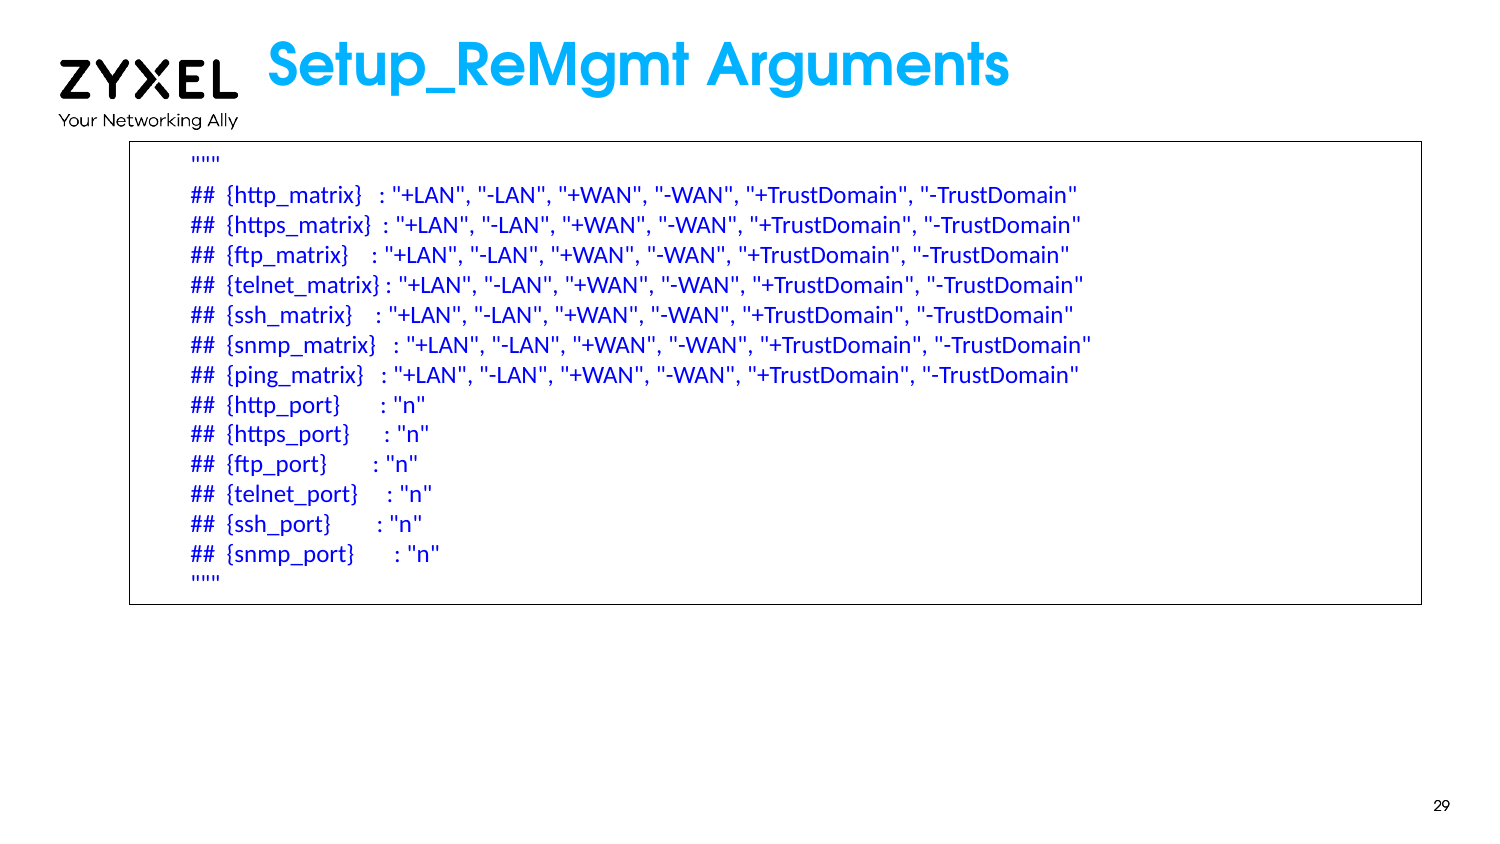

# Setup_ReMgmt Arguments
        """
        ##  {http_matrix}   : "+LAN", "-LAN", "+WAN", "-WAN", "+TrustDomain", "-TrustDomain"
        ##  {https_matrix}  : "+LAN", "-LAN", "+WAN", "-WAN", "+TrustDomain", "-TrustDomain"
        ##  {ftp_matrix}    : "+LAN", "-LAN", "+WAN", "-WAN", "+TrustDomain", "-TrustDomain"
        ##  {telnet_matrix} : "+LAN", "-LAN", "+WAN", "-WAN", "+TrustDomain", "-TrustDomain"
        ##  {ssh_matrix}    : "+LAN", "-LAN", "+WAN", "-WAN", "+TrustDomain", "-TrustDomain"
        ##  {snmp_matrix}   : "+LAN", "-LAN", "+WAN", "-WAN", "+TrustDomain", "-TrustDomain"
        ##  {ping_matrix}   : "+LAN", "-LAN", "+WAN", "-WAN", "+TrustDomain", "-TrustDomain"
        ##  {http_port}       : "n"
        ##  {https_port}      : "n"
        ##  {ftp_port}        : "n"
        ##  {telnet_port}     : "n"
        ##  {ssh_port}        : "n"
        ##  {snmp_port}       : "n"
        """